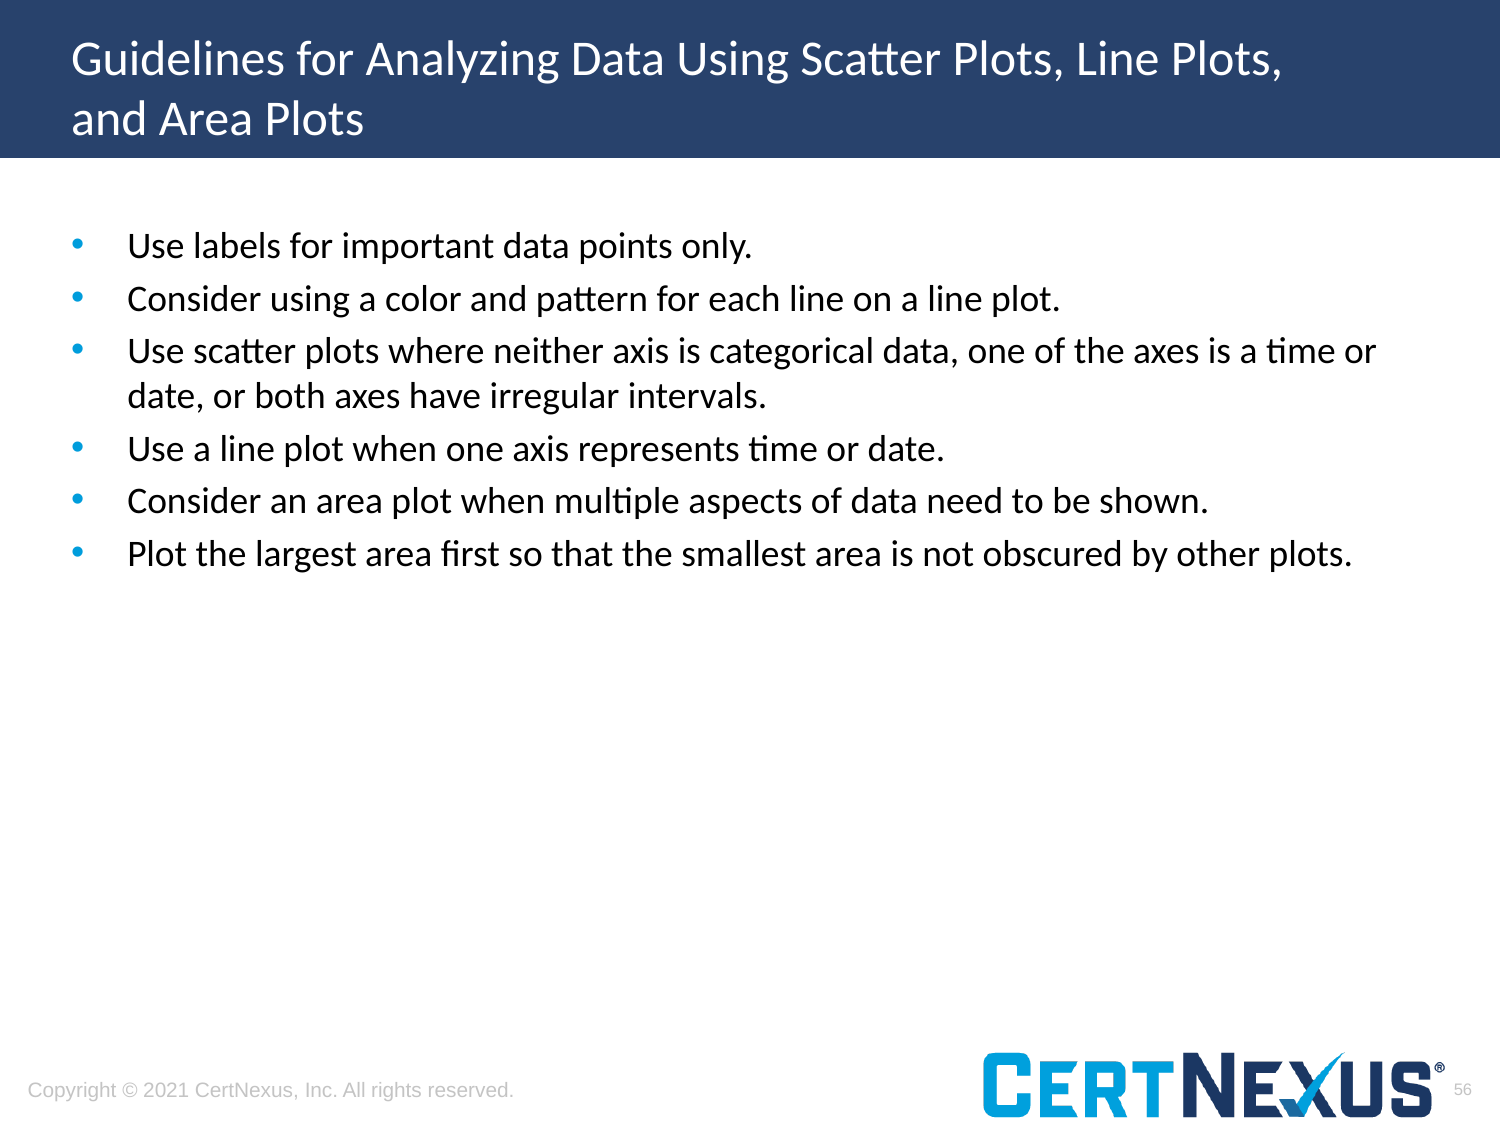

# Guidelines for Analyzing Data Using Scatter Plots, Line Plots, and Area Plots
Use labels for important data points only.
Consider using a color and pattern for each line on a line plot.
Use scatter plots where neither axis is categorical data, one of the axes is a time or date, or both axes have irregular intervals.
Use a line plot when one axis represents time or date.
Consider an area plot when multiple aspects of data need to be shown.
Plot the largest area first so that the smallest area is not obscured by other plots.
56